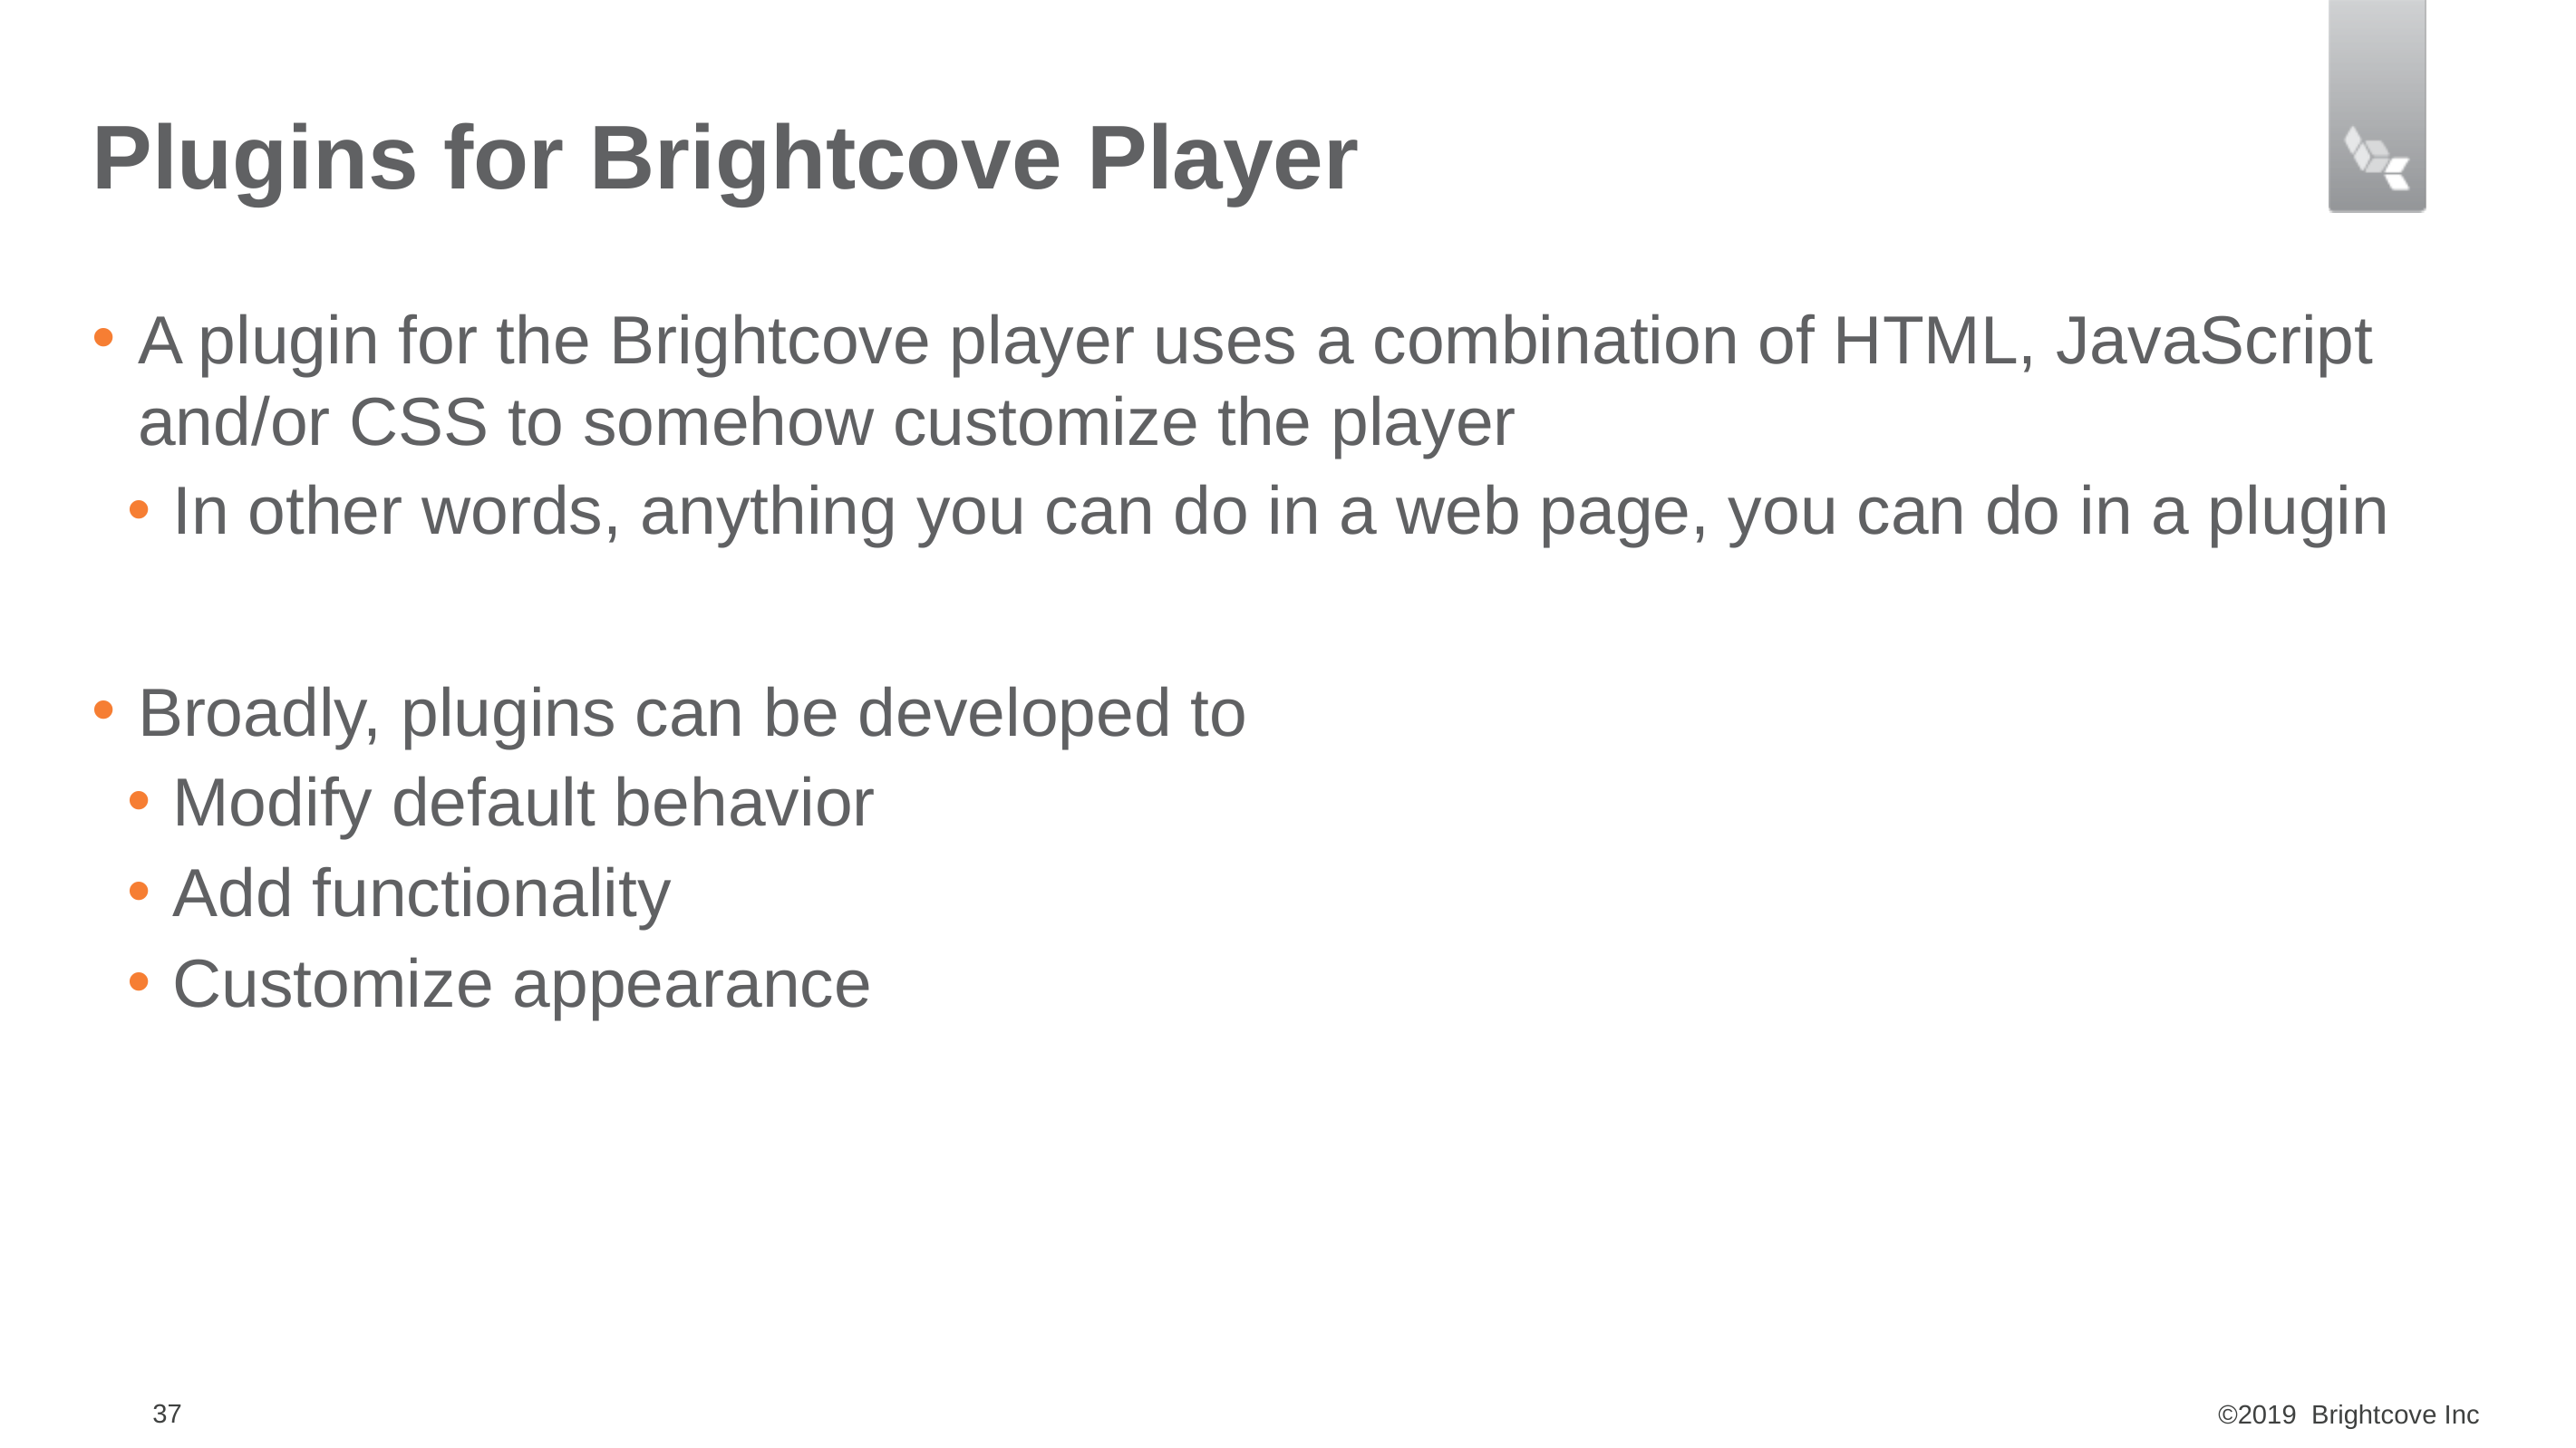

# Plugins for Brightcove Player
A plugin for the Brightcove player uses a combination of HTML, JavaScript and/or CSS to somehow customize the player
In other words, anything you can do in a web page, you can do in a plugin

Broadly, plugins can be developed to
Modify default behavior
Add functionality
Customize appearance
37